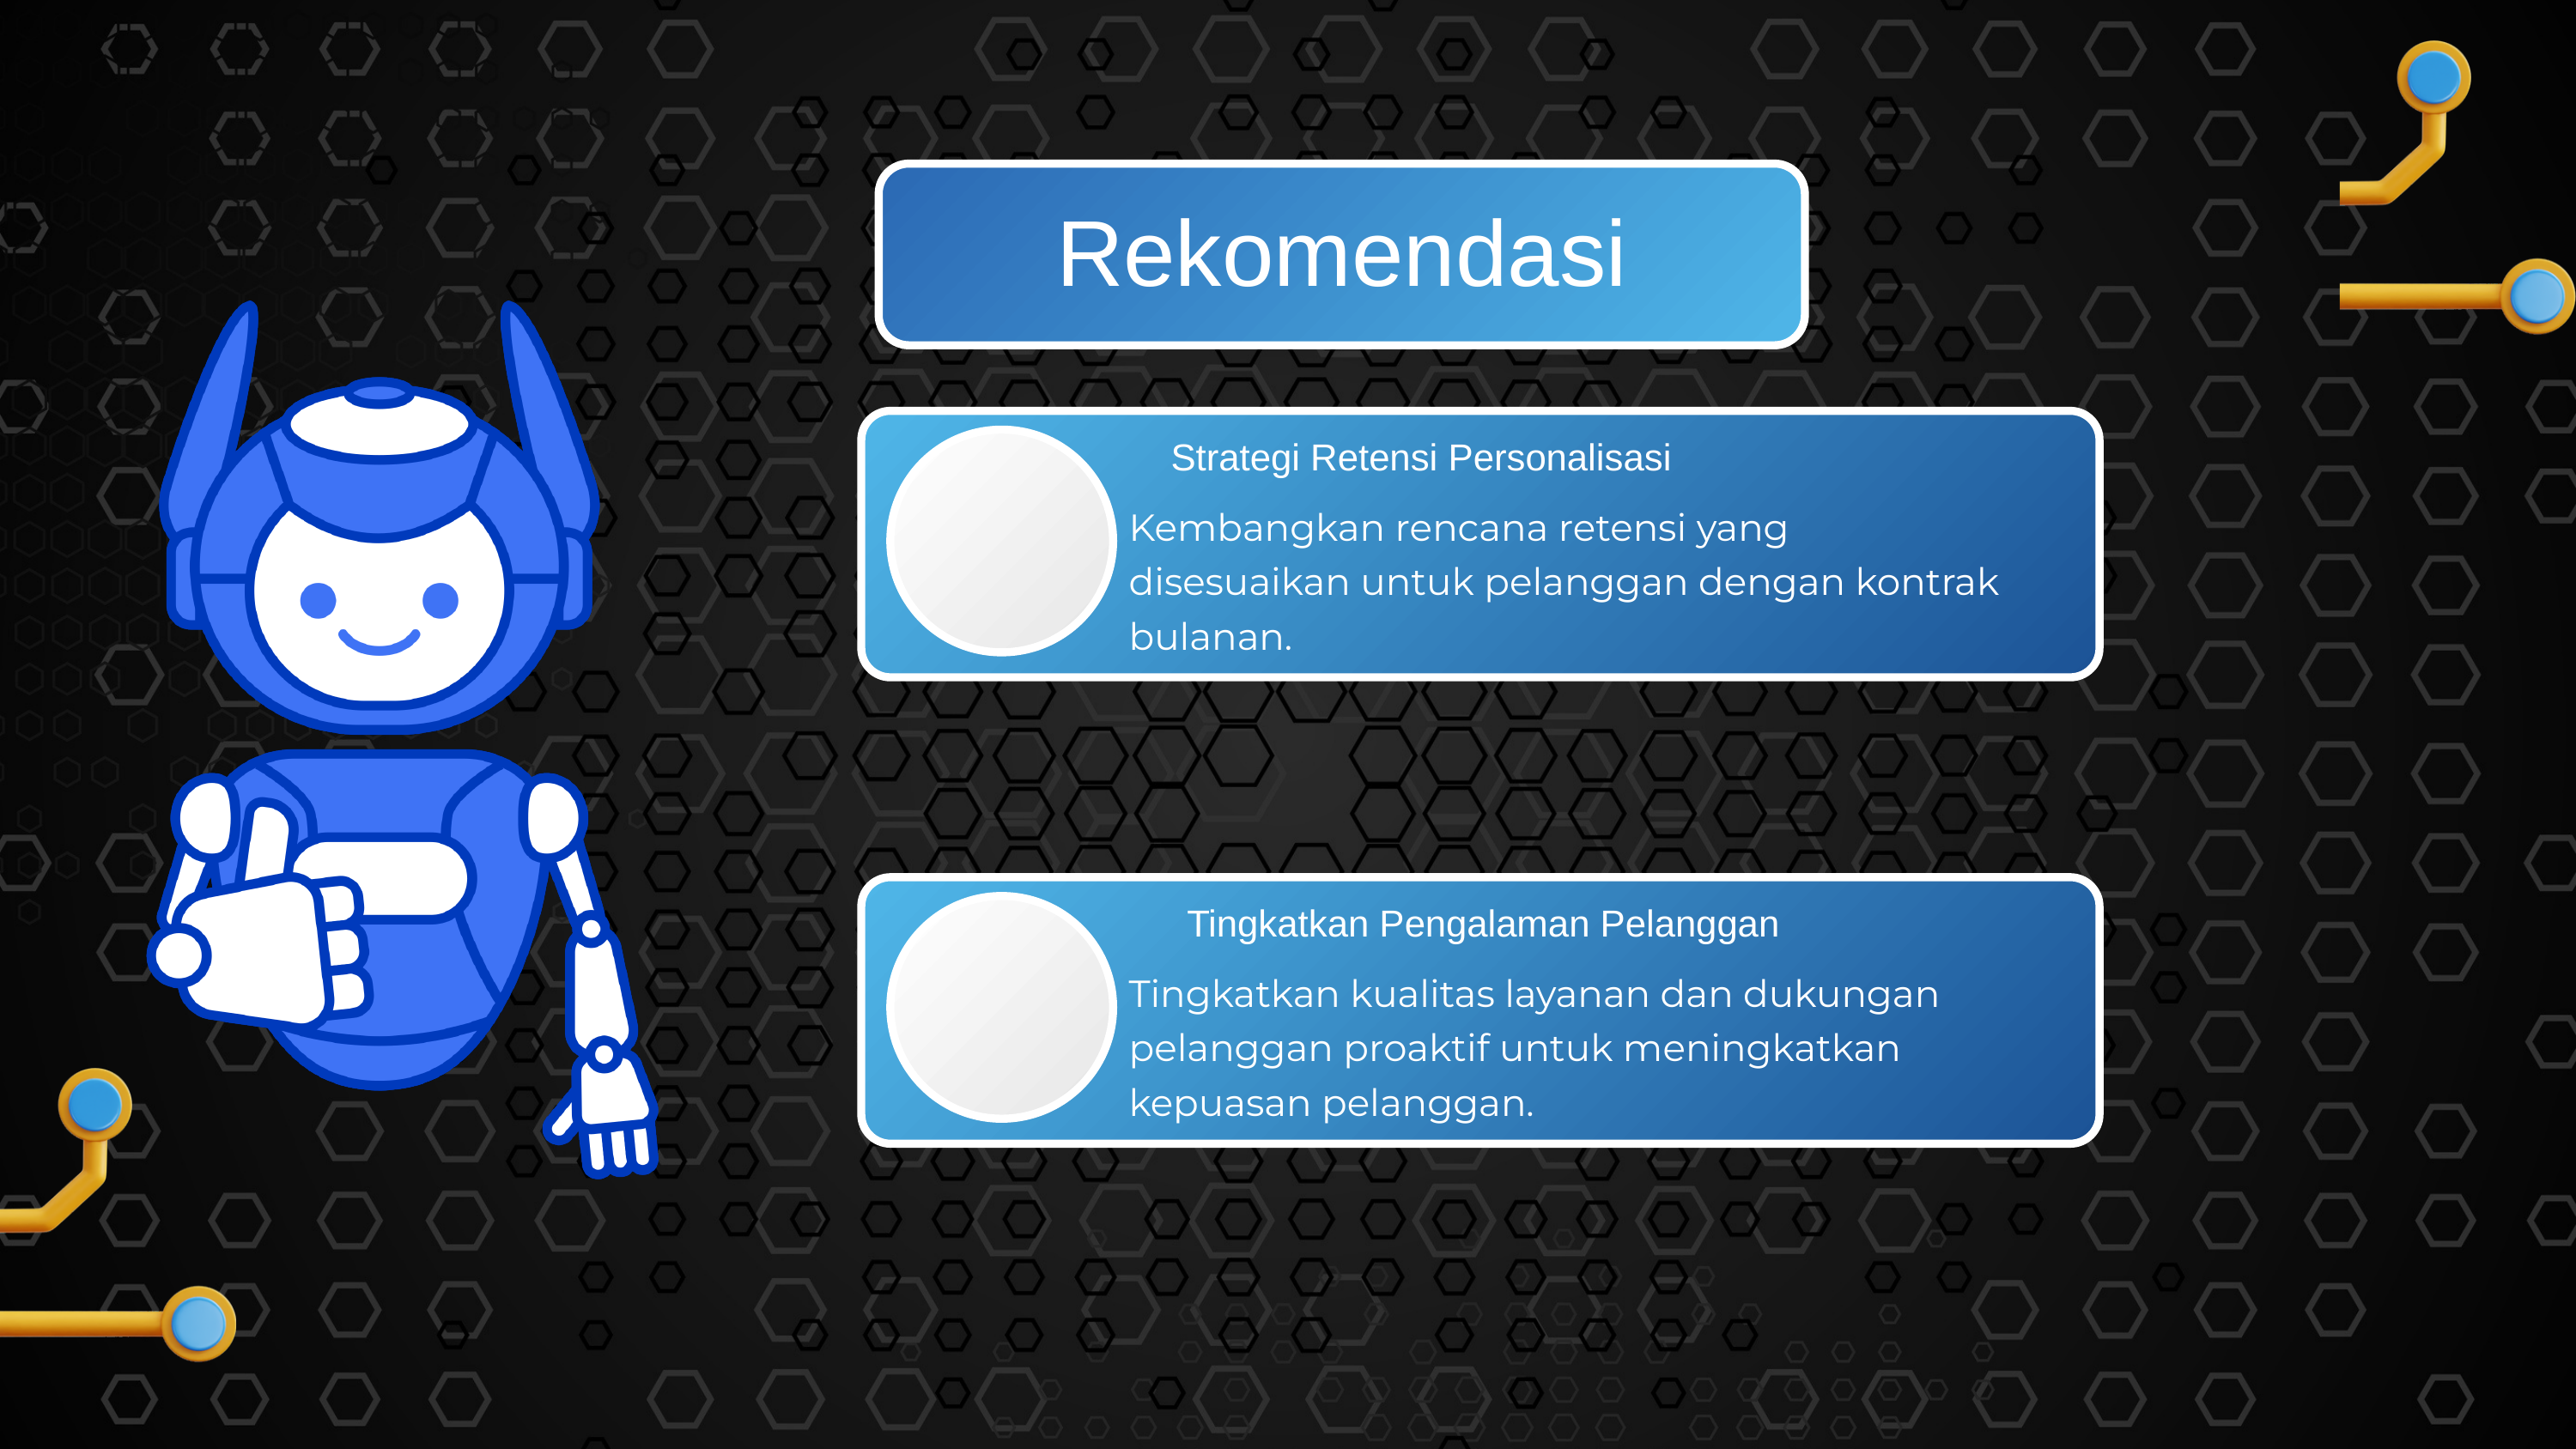

Rekomendasi

Strategi Retensi Personalisasi

Kembangkan rencana retensi yang disesuaikan untuk pelanggan dengan kontrak bulanan.

Tingkatkan Pengalaman Pelanggan

Tingkatkan kualitas layanan dan dukungan pelanggan proaktif untuk meningkatkan kepuasan pelanggan.